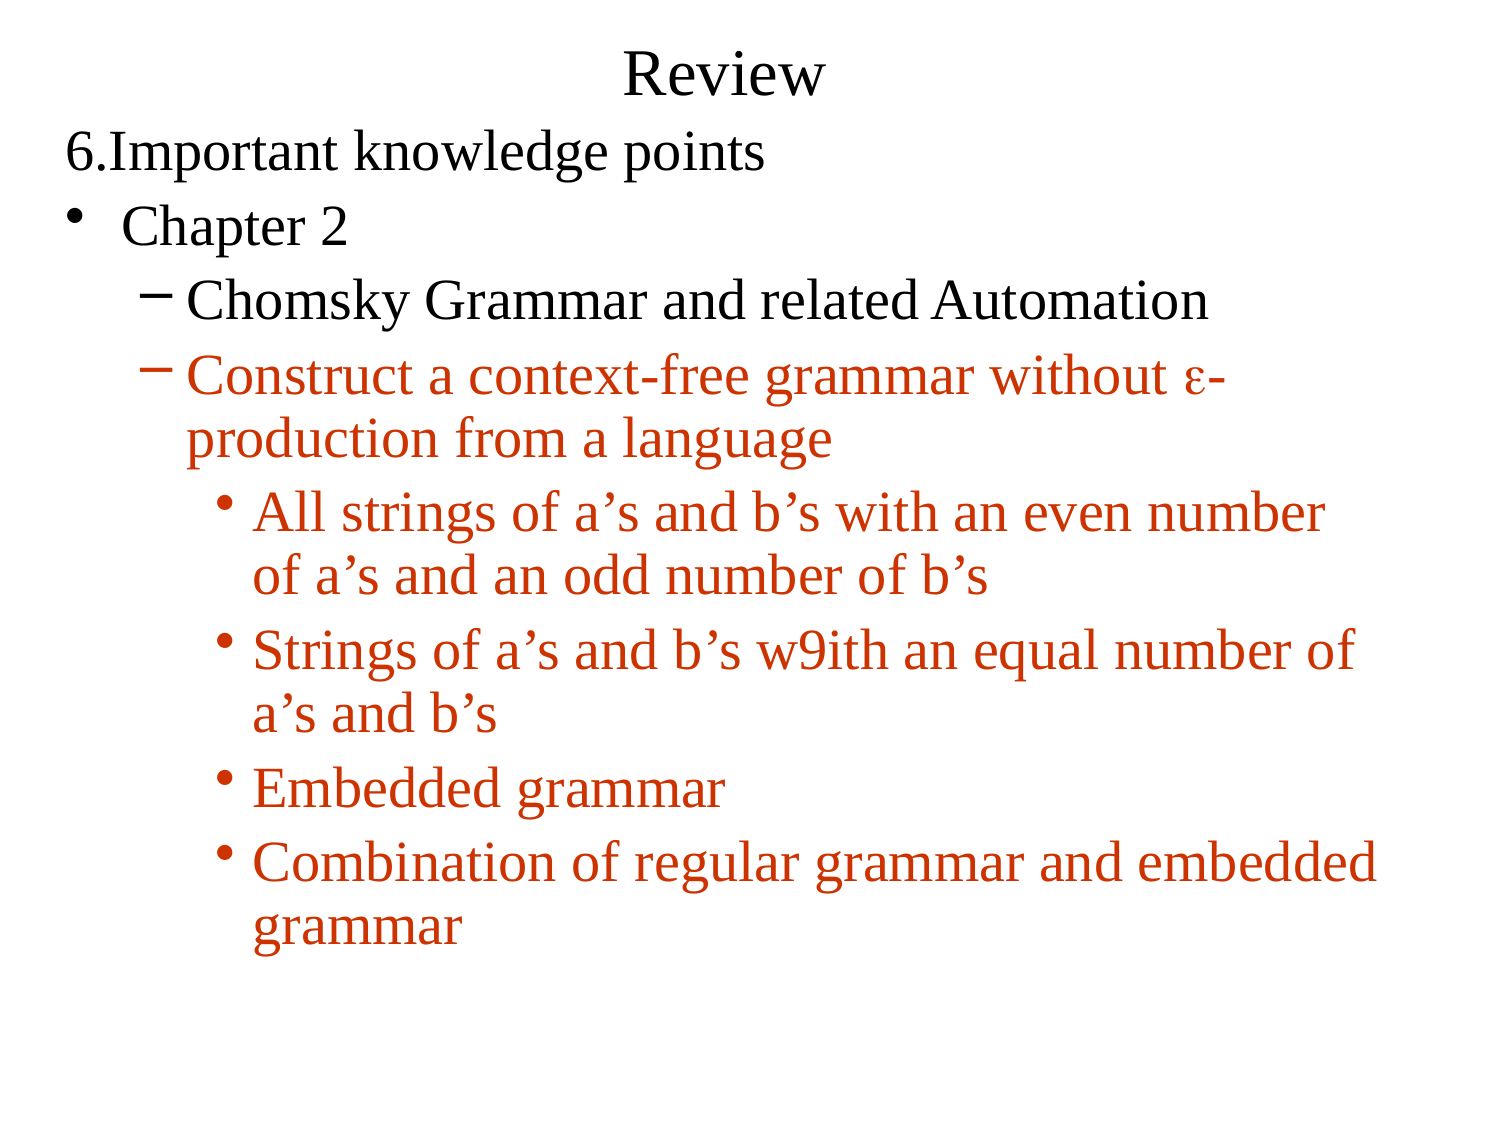

# Review
6.Important knowledge points
Chapter 2
Chomsky Grammar and related Automation
Construct a context-free grammar without ε-production from a language
All strings of a’s and b’s with an even number of a’s and an odd number of b’s
Strings of a’s and b’s w9ith an equal number of a’s and b’s
Embedded grammar
Combination of regular grammar and embedded grammar